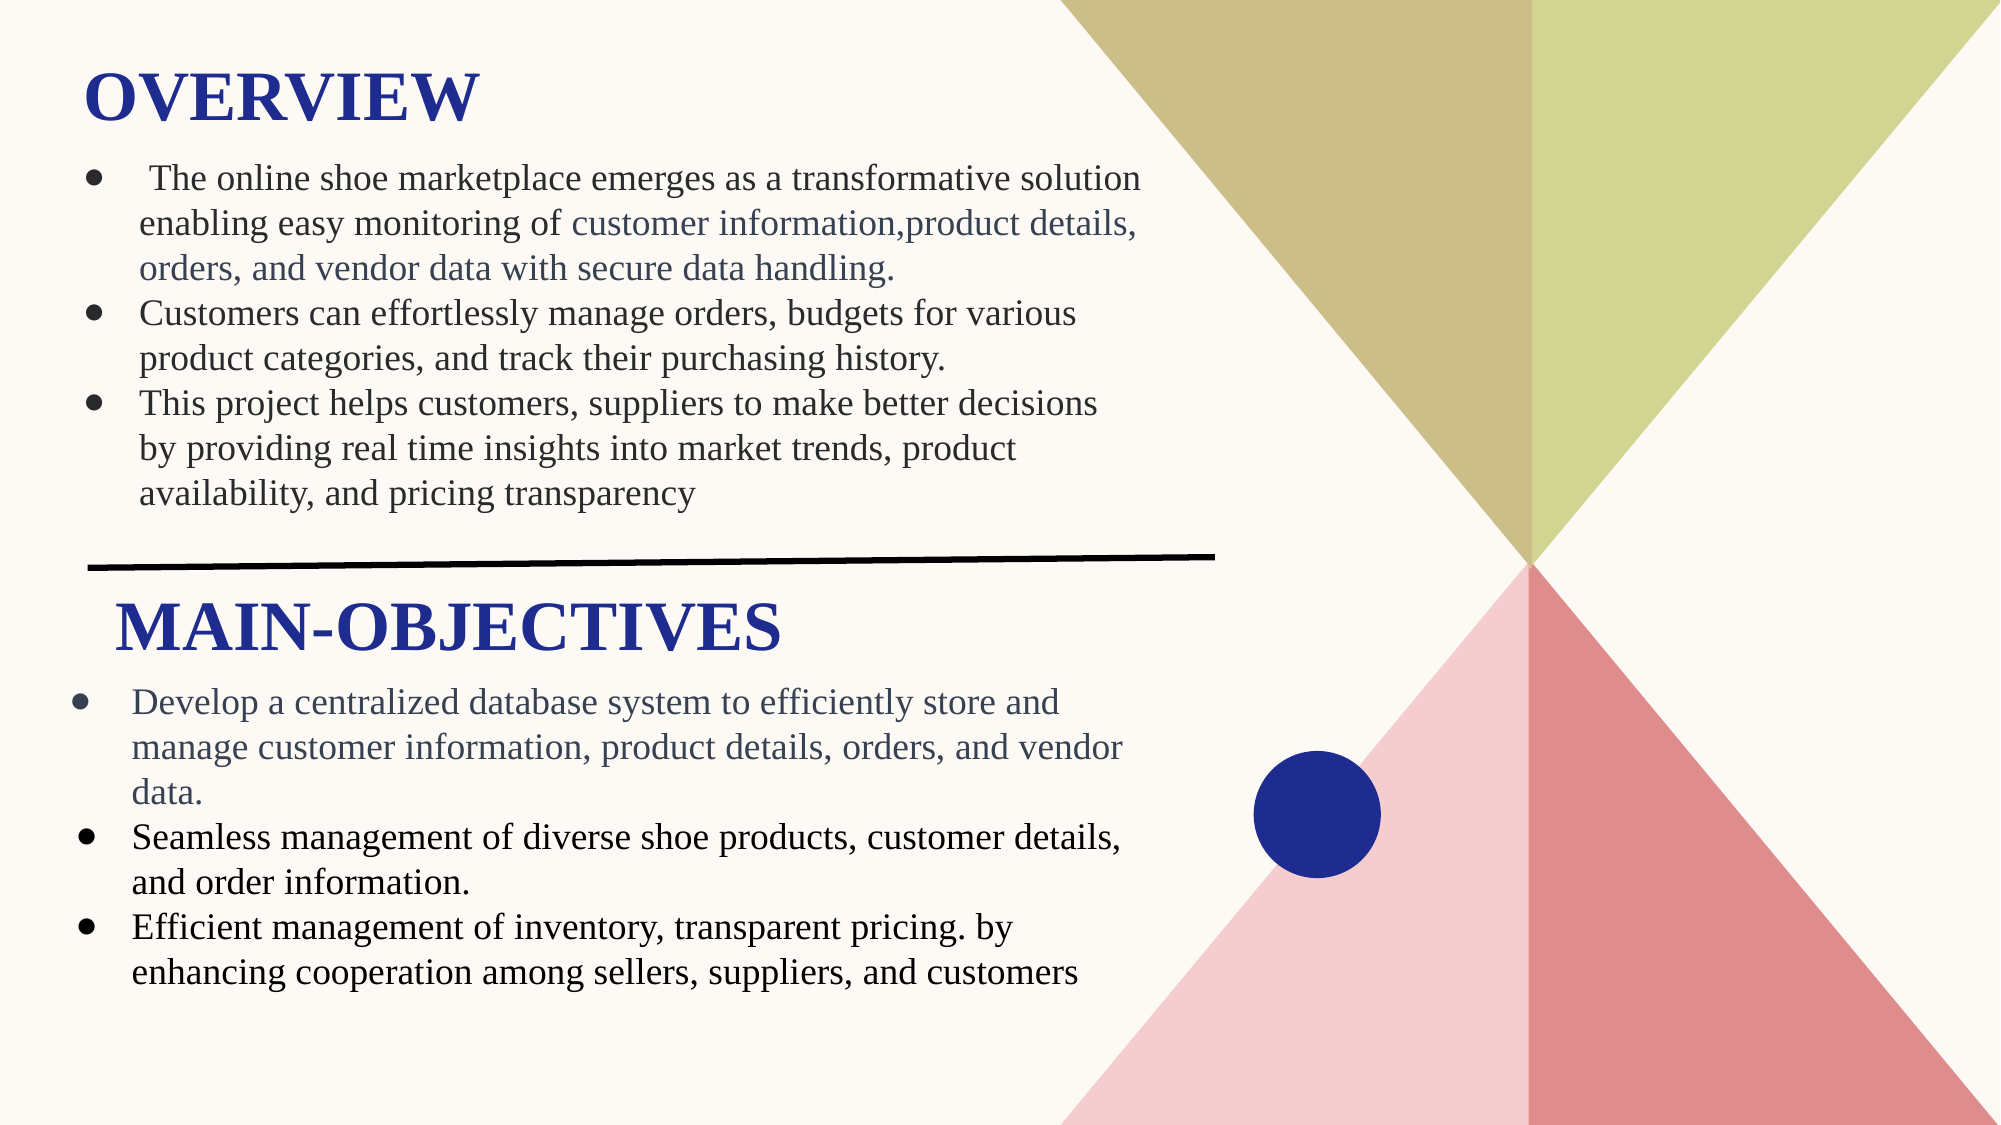

# OVERVIEW
 The online shoe marketplace emerges as a transformative solution enabling easy monitoring of customer information,product details, orders, and vendor data with secure data handling.
Customers can effortlessly manage orders, budgets for various product categories, and track their purchasing history.
This project helps customers, suppliers to make better decisions  by providing real time insights into market trends, product availability, and pricing transparency
MAIN-OBJECTIVES

Develop a centralized database system to efficiently store and manage customer information, product details, orders, and vendor data.
Seamless management of diverse shoe products, customer details, and order information.
Efficient management of inventory, transparent pricing. by enhancing cooperation among sellers, suppliers, and customers